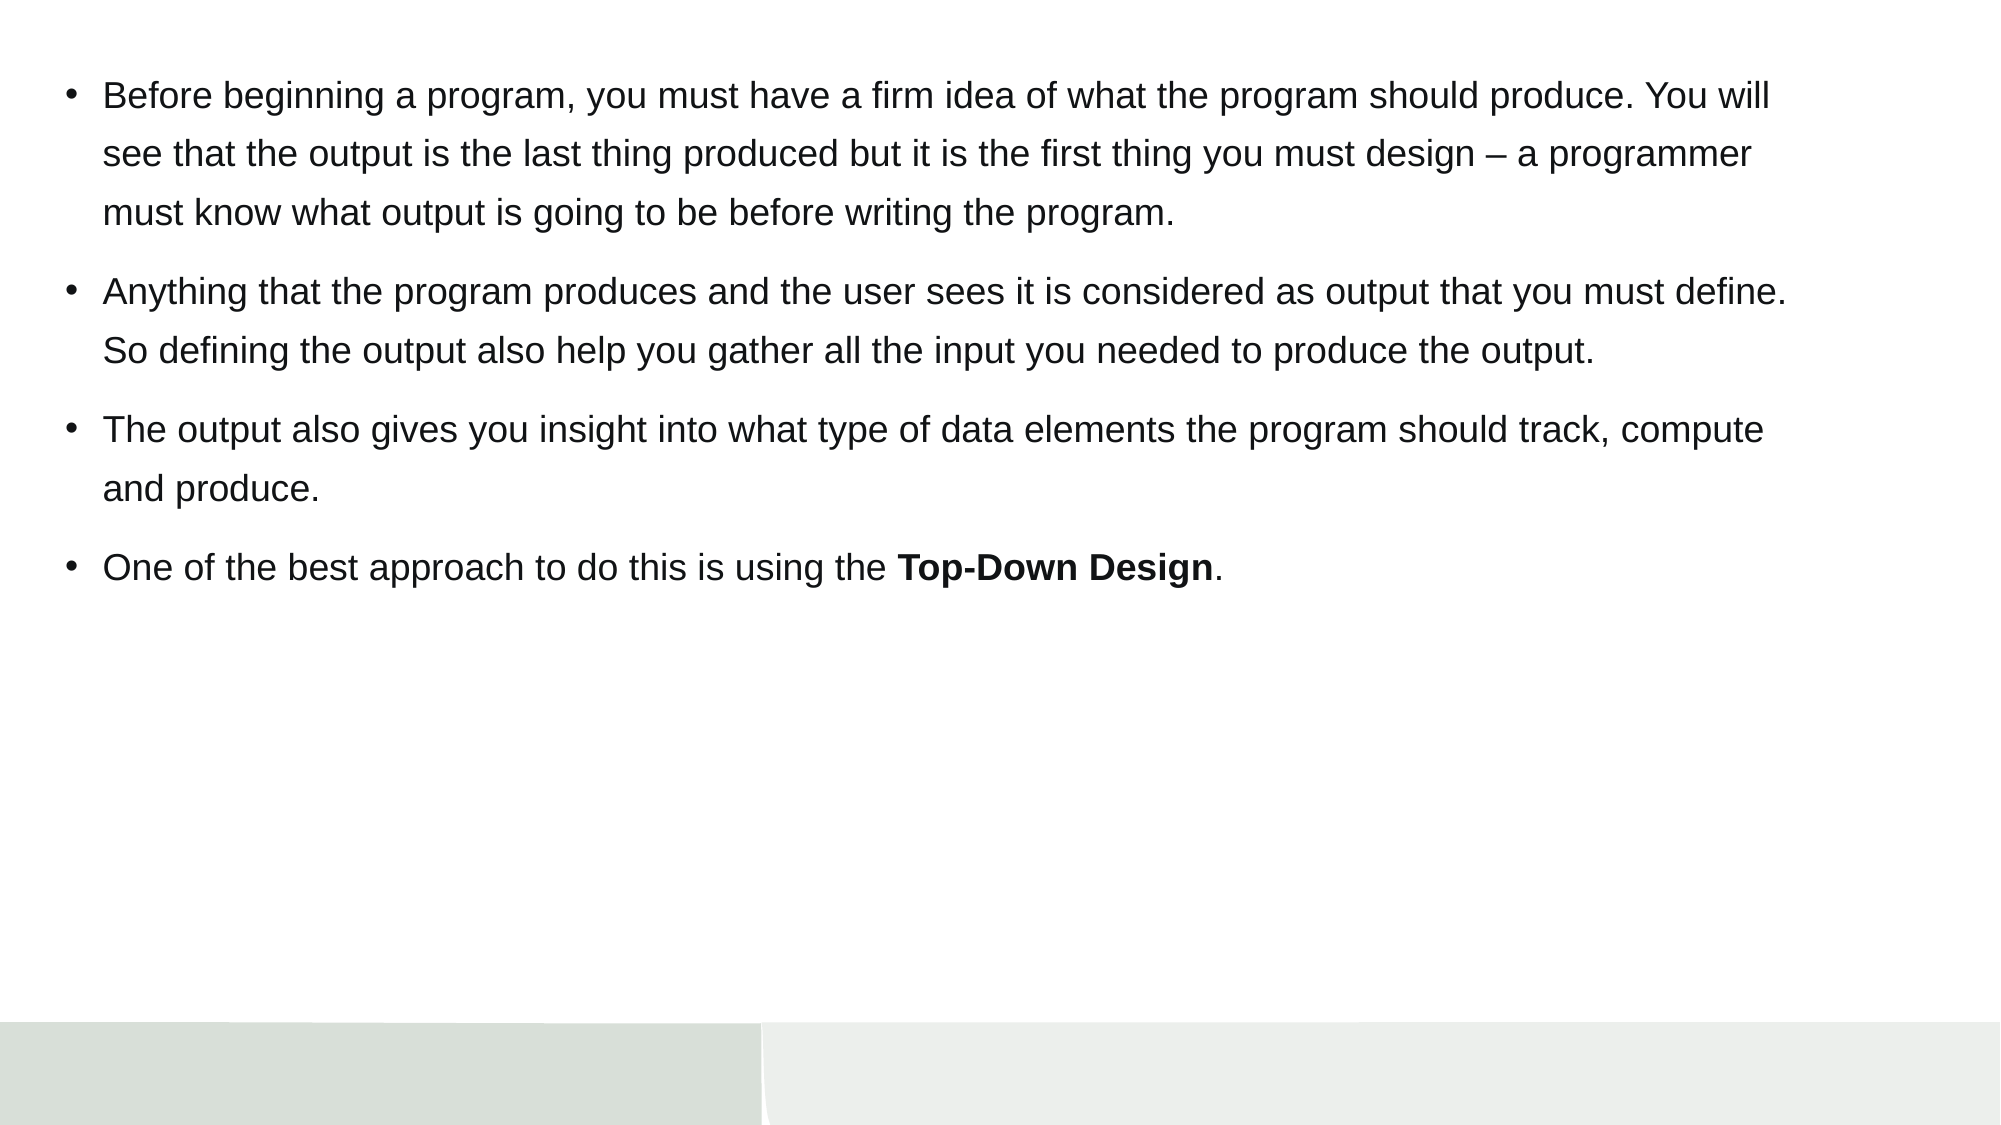

Before beginning a program, you must have a firm idea of what the program should produce. You will see that the output is the last thing produced but it is the first thing you must design – a programmer must know what output is going to be before writing the program.
Anything that the program produces and the user sees it is considered as output that you must define. So defining the output also help you gather all the input you needed to produce the output.
The output also gives you insight into what type of data elements the program should track, compute and produce.
One of the best approach to do this is using the Top-Down Design.